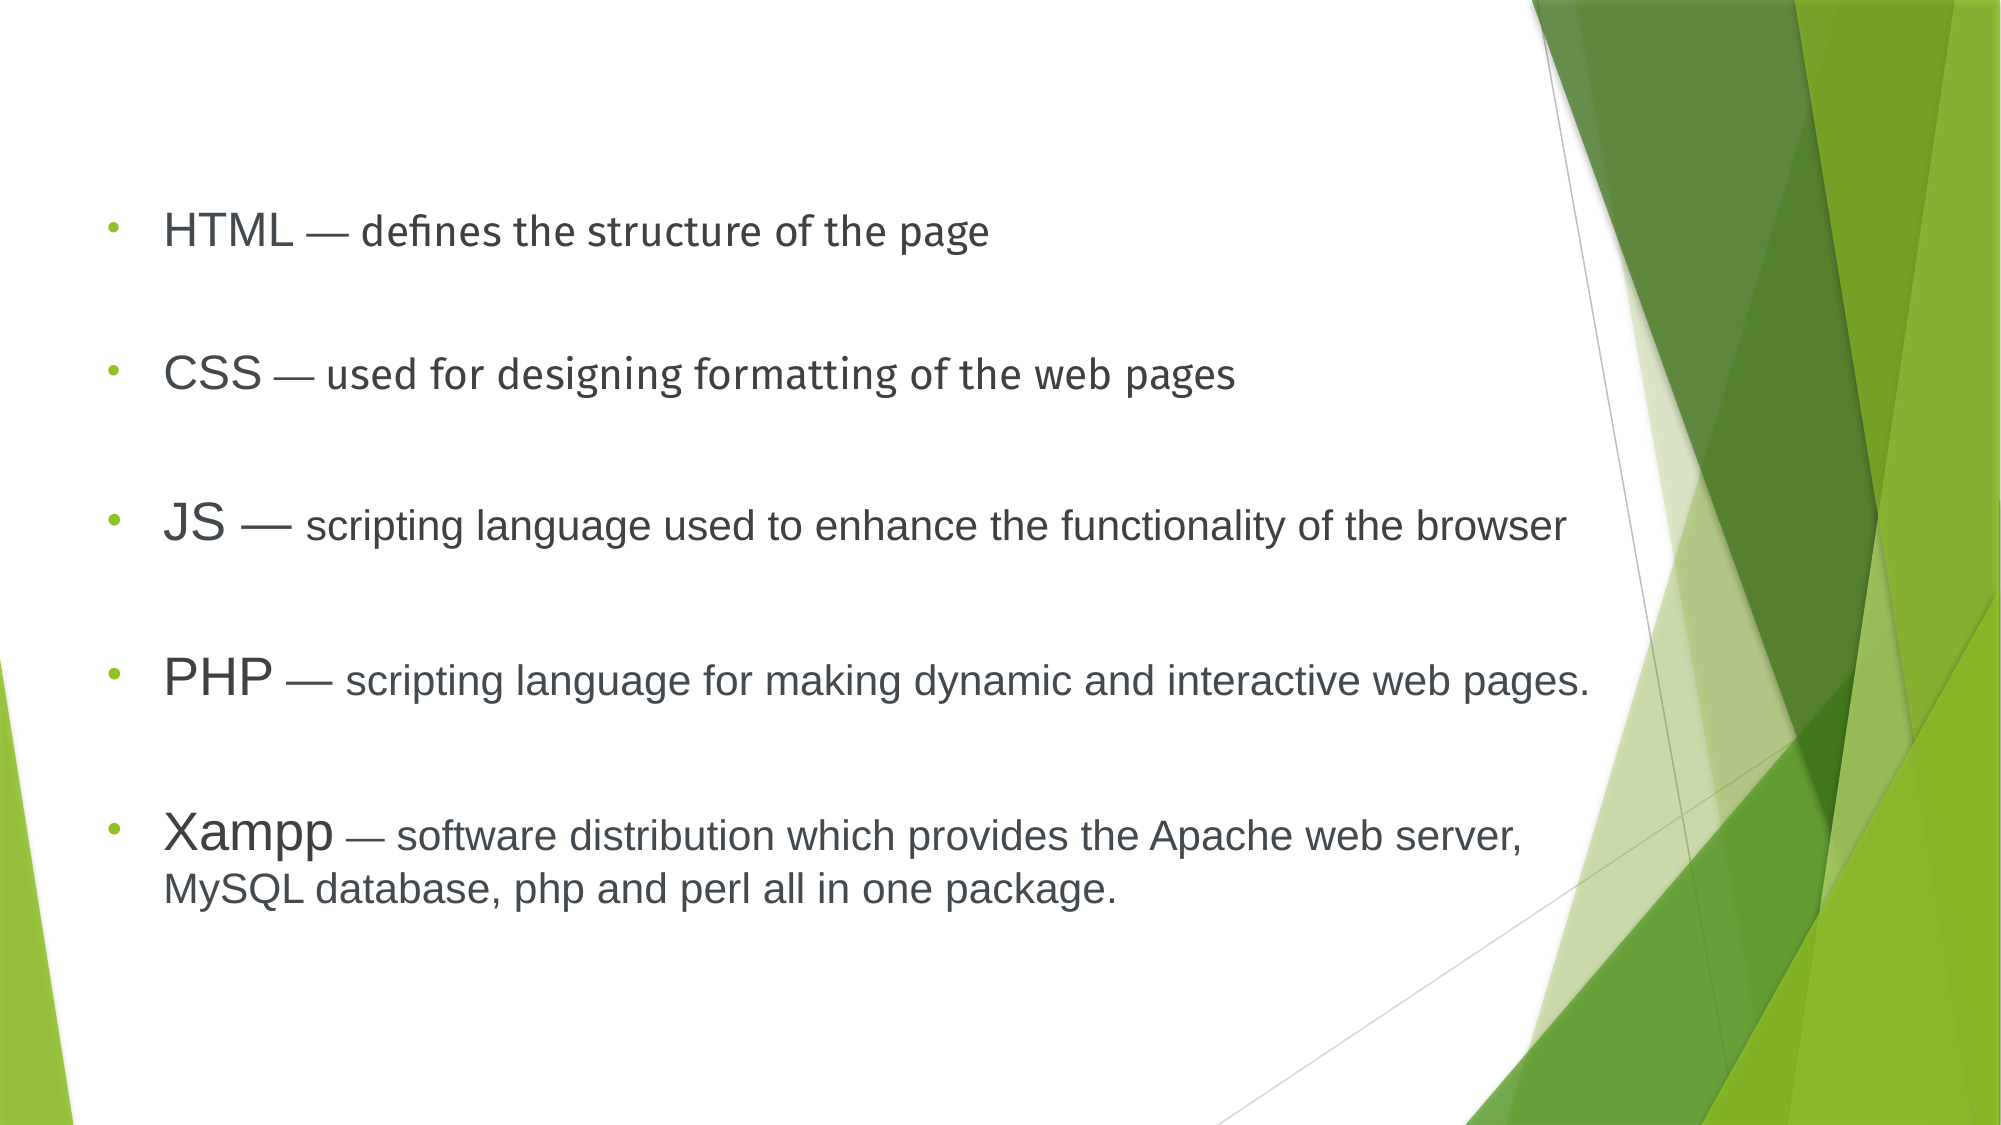

HTML — defines the structure of the page

CSS — used for designing formatting of the web pages

JS — scripting language used to enhance the functionality of the browser

PHP — scripting language for making dynamic and interactive web pages.

Xampp — software distribution which provides the Apache web server, MySQL database, php and perl all in one package.